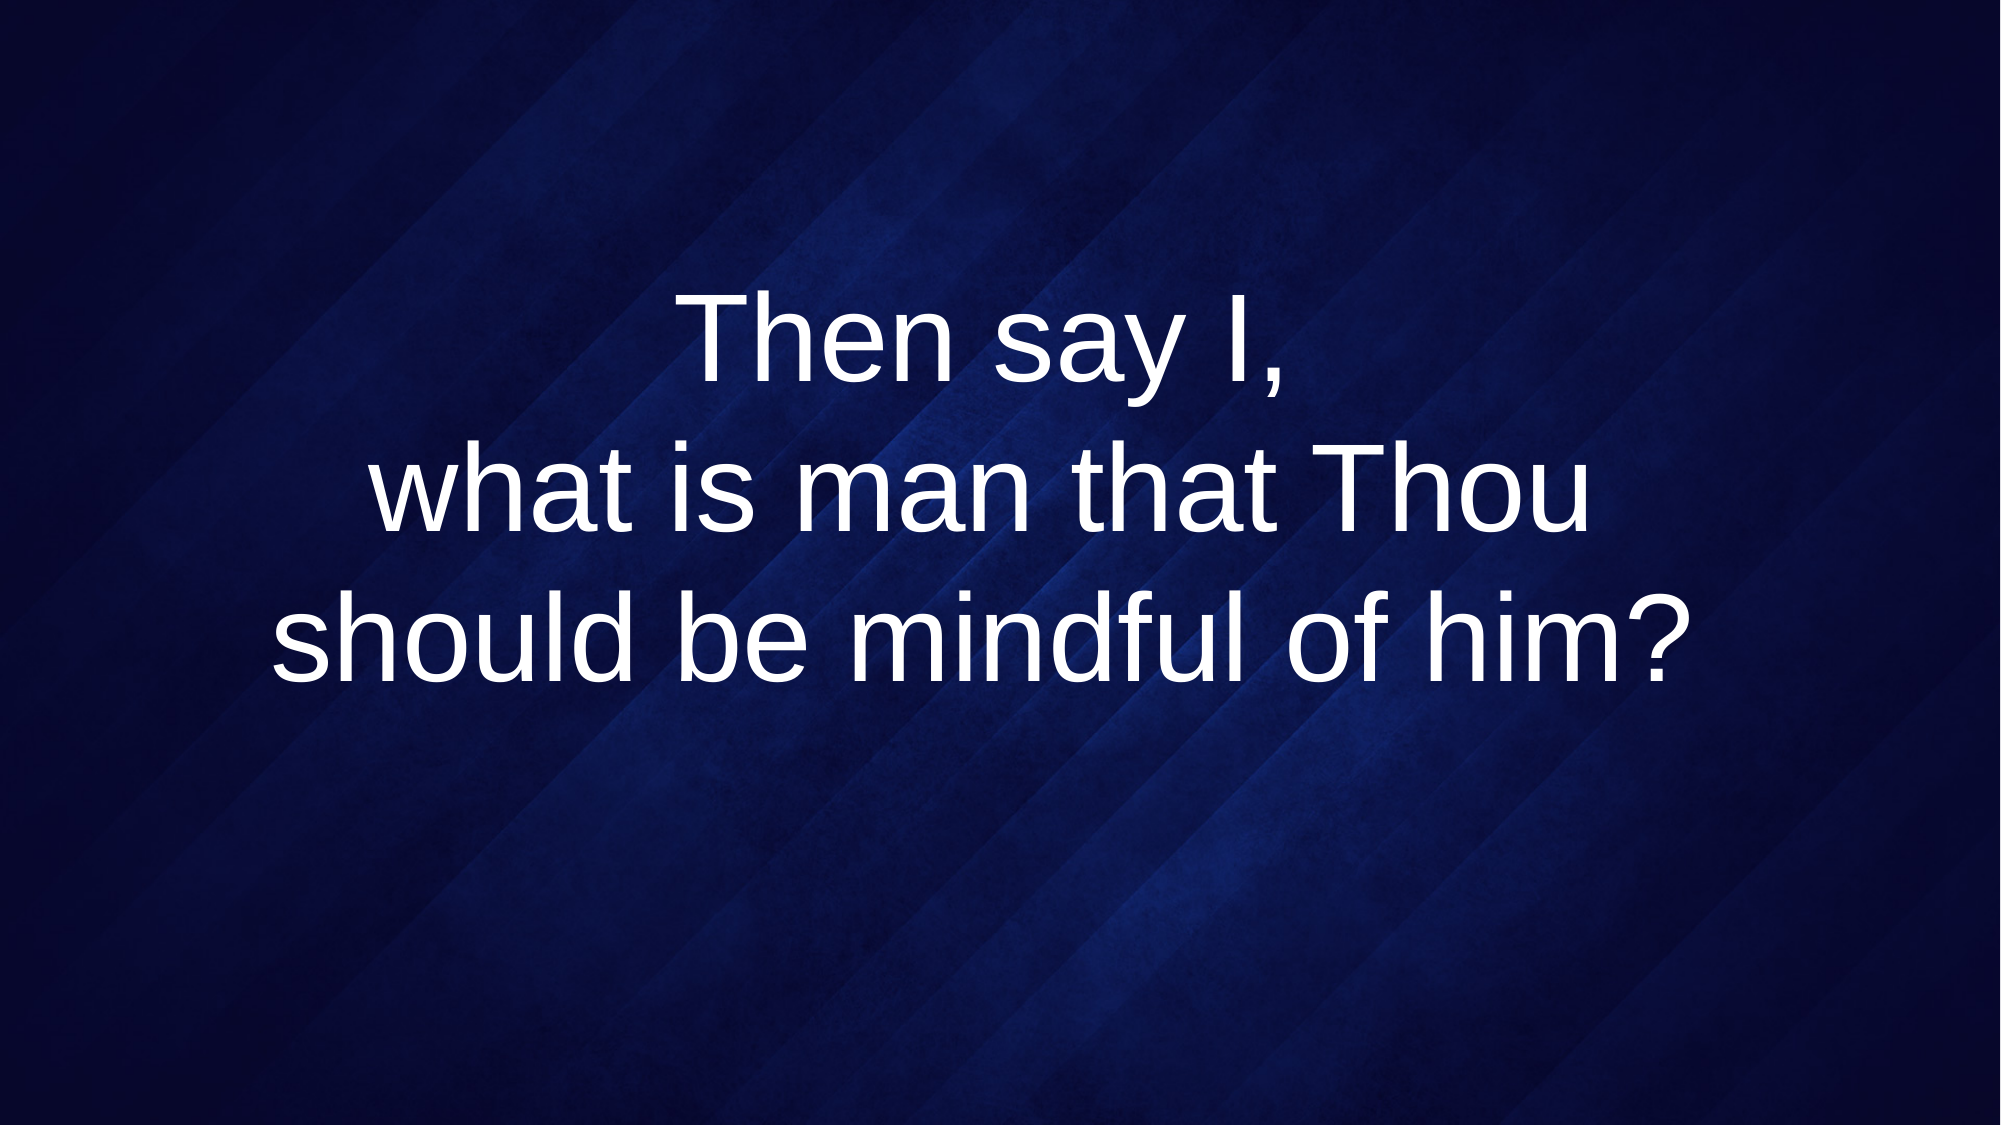

# Then say I, what is man that Thou should be mindful of him?